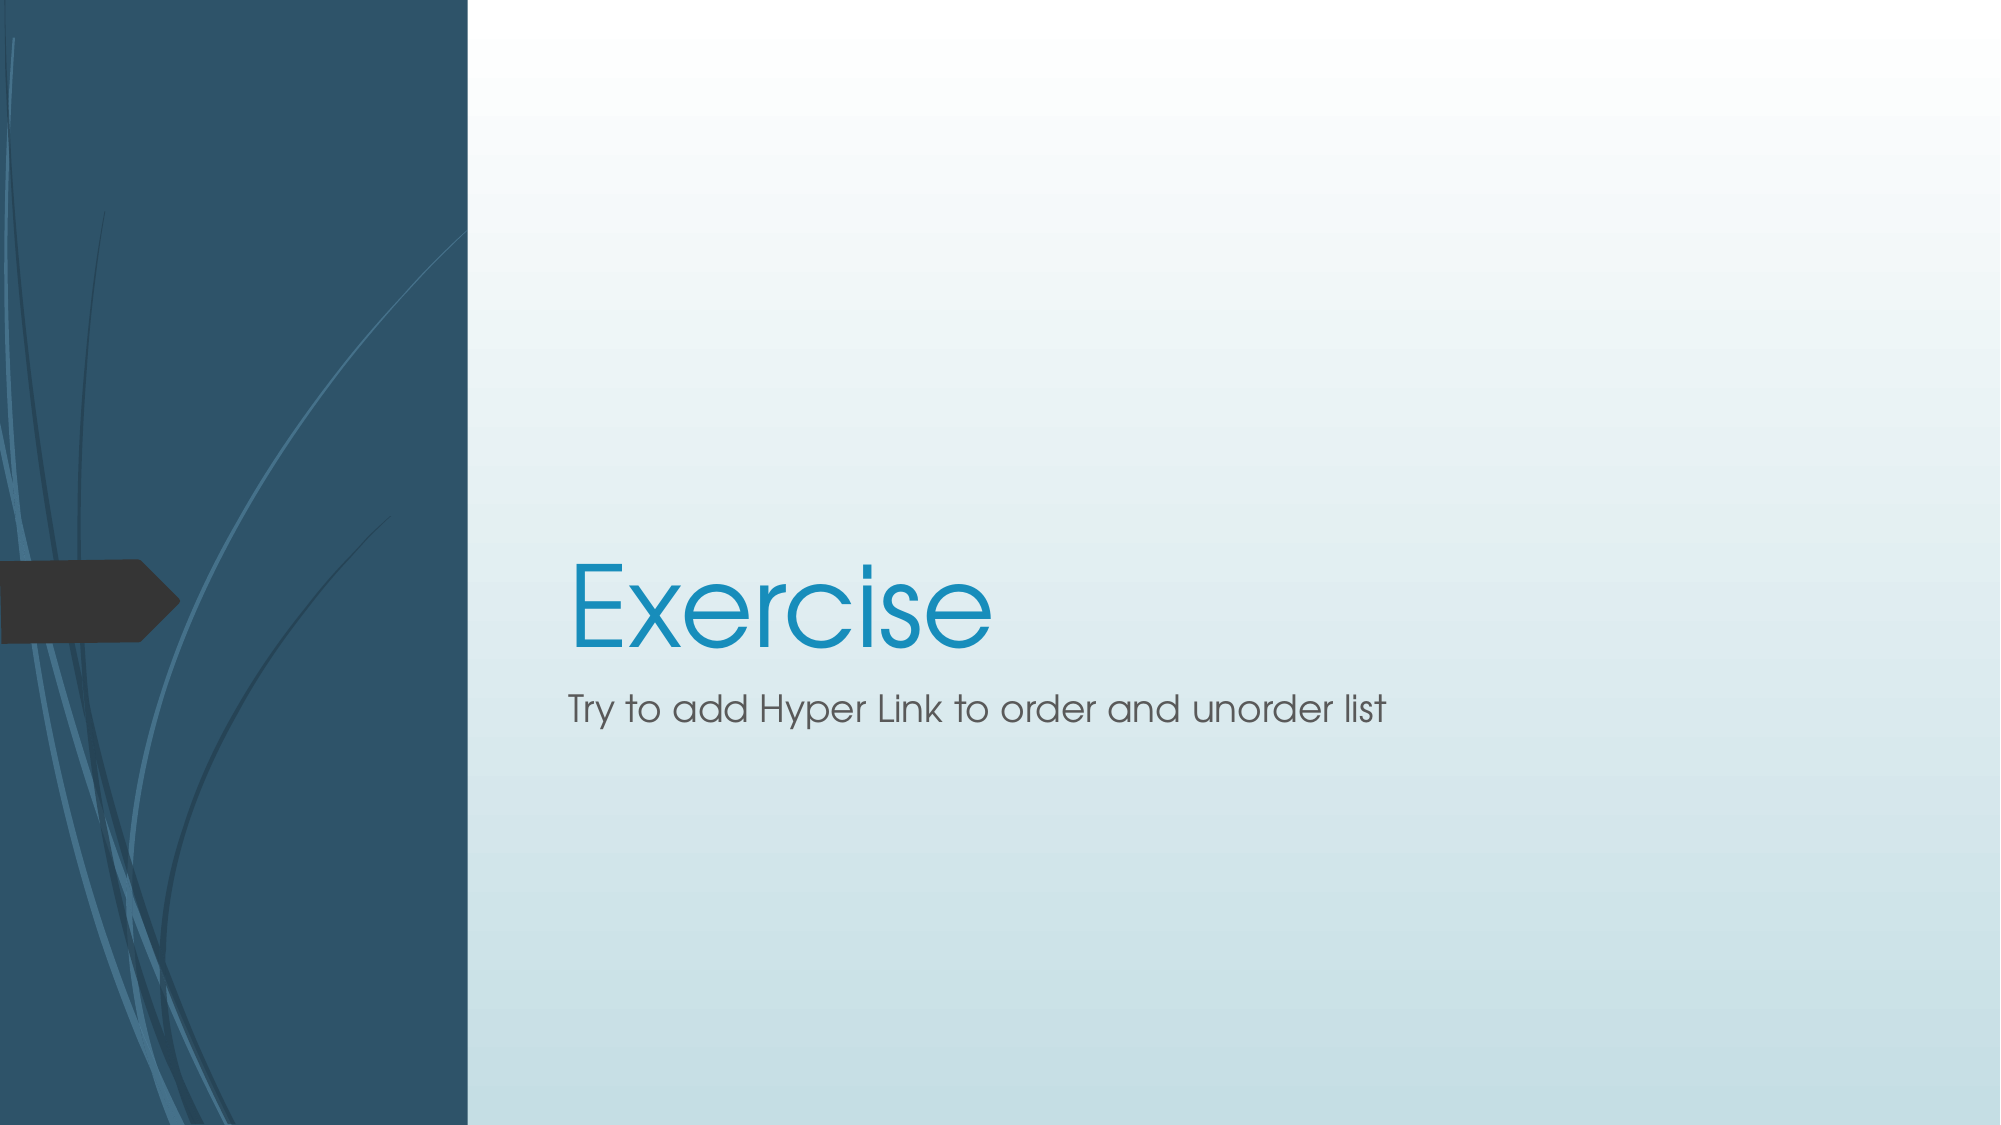

# Exercise

Try to add Hyper Link to order and unorder list